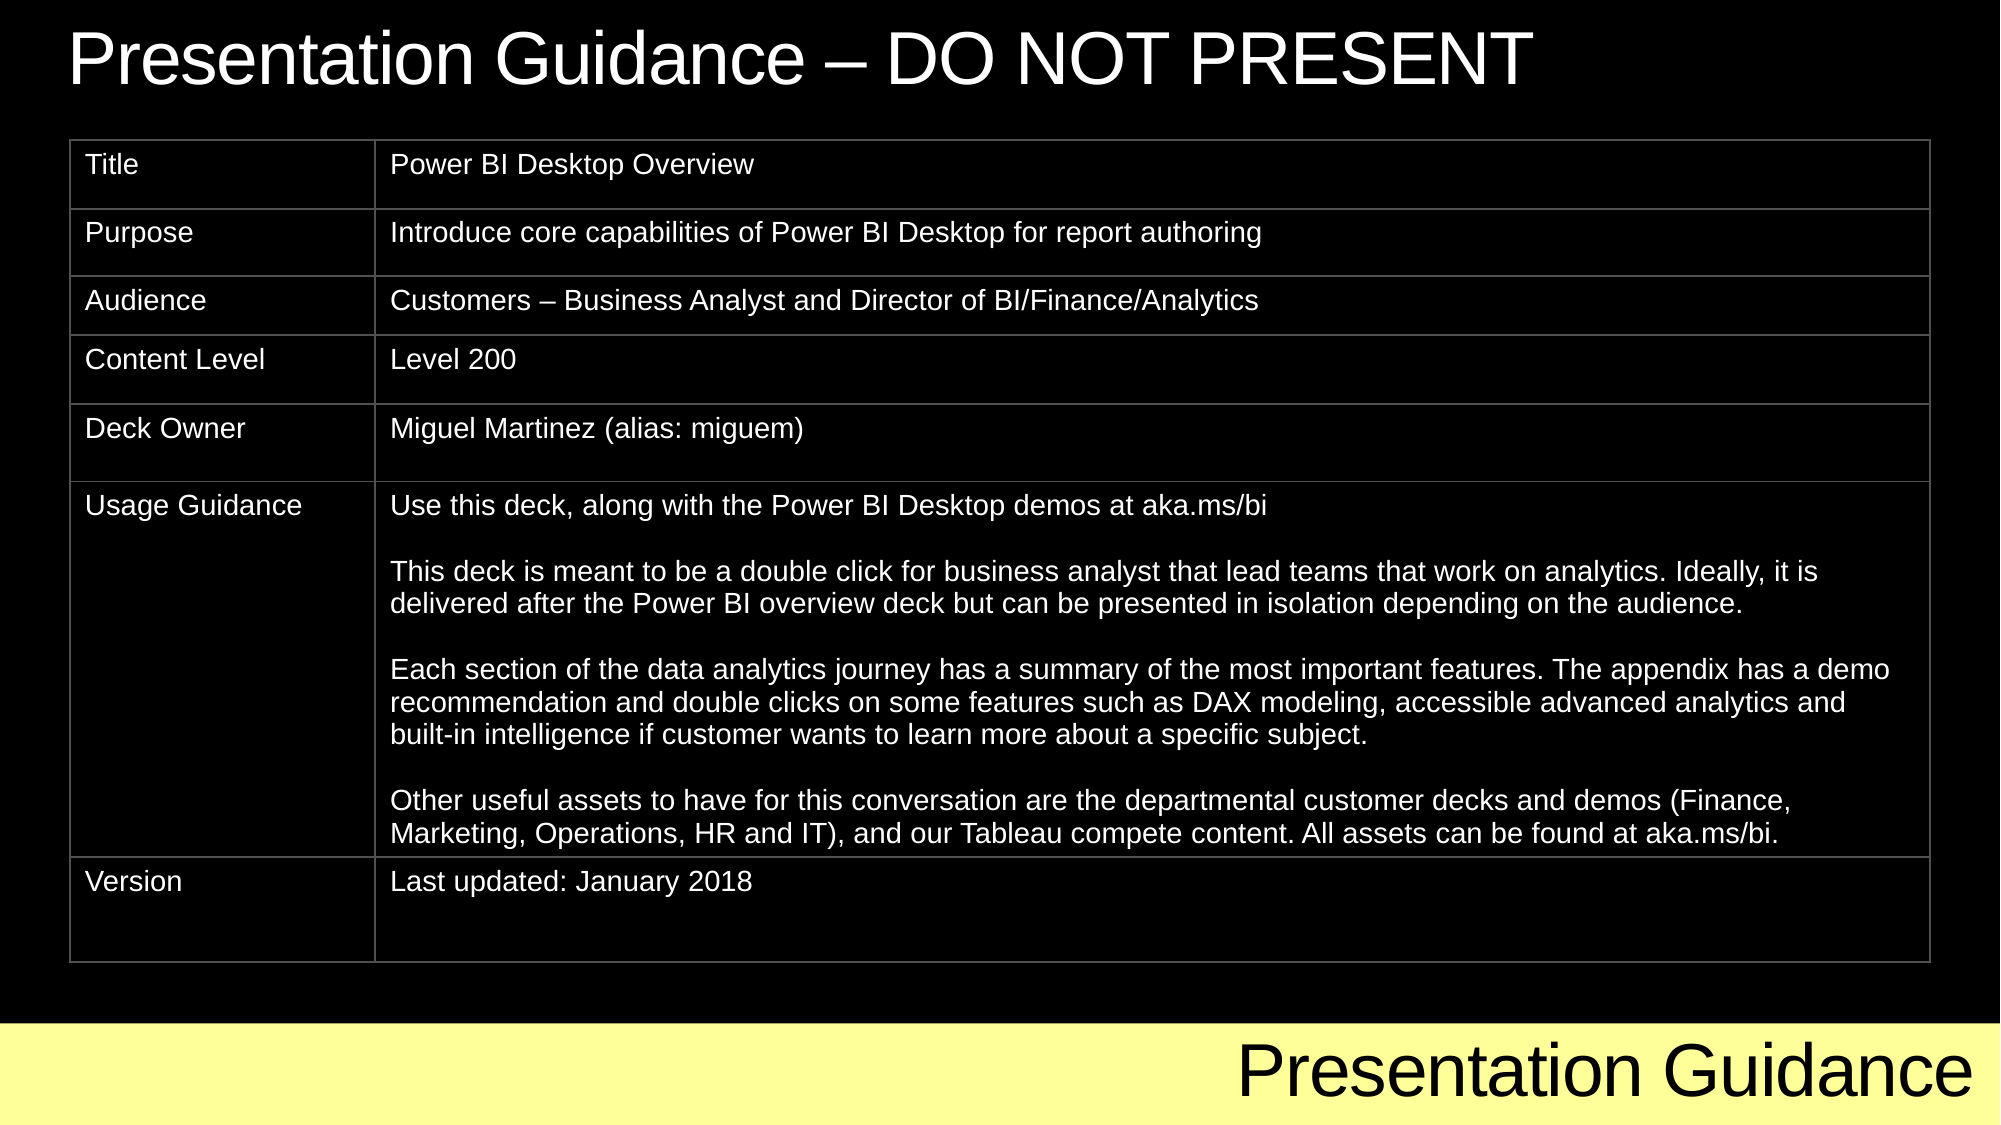

# Presentation Guidance – DO NOT PRESENT
| Title | Power BI Desktop Overview |
| --- | --- |
| Purpose | Introduce core capabilities of Power BI Desktop for report authoring |
| Audience | Customers – Business Analyst and Director of BI/Finance/Analytics |
| Content Level | Level 200 |
| Deck Owner | Miguel Martinez (alias: miguem) |
| Usage Guidance | Use this deck, along with the Power BI Desktop demos at aka.ms/bi This deck is meant to be a double click for business analyst that lead teams that work on analytics. Ideally, it is delivered after the Power BI overview deck but can be presented in isolation depending on the audience. Each section of the data analytics journey has a summary of the most important features. The appendix has a demo recommendation and double clicks on some features such as DAX modeling, accessible advanced analytics and built-in intelligence if customer wants to learn more about a specific subject. Other useful assets to have for this conversation are the departmental customer decks and demos (Finance, Marketing, Operations, HR and IT), and our Tableau compete content. All assets can be found at aka.ms/bi. |
| Version | Last updated: January 2018 |
Presentation Guidance